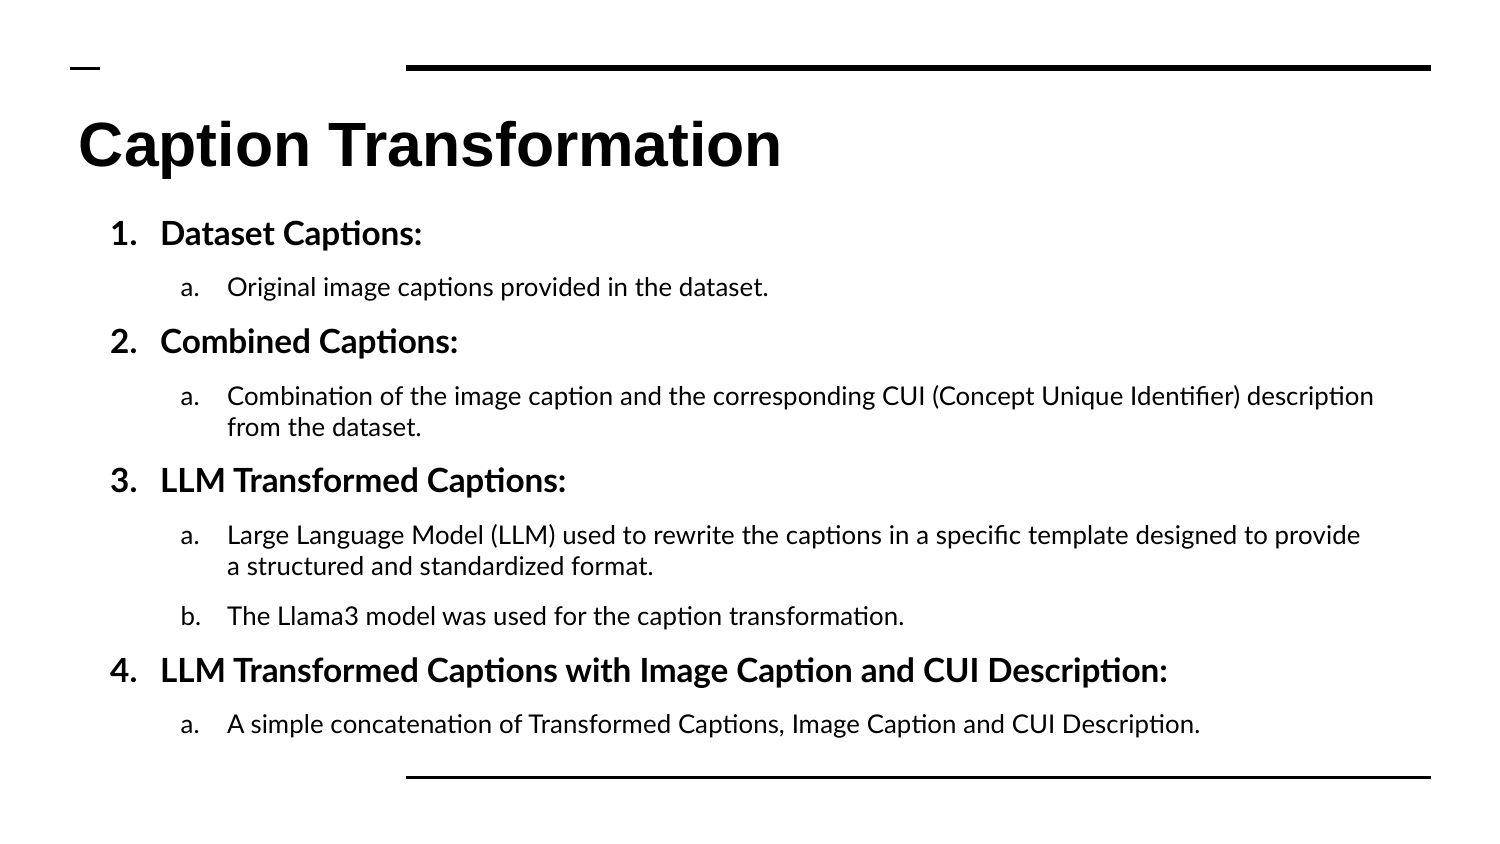

# Caption Transformation
Dataset Captions:
Original image captions provided in the dataset.
Combined Captions:
Combination of the image caption and the corresponding CUI (Concept Unique Identifier) description from the dataset.
LLM Transformed Captions:
Large Language Model (LLM) used to rewrite the captions in a specific template designed to provide a structured and standardized format.
The Llama3 model was used for the caption transformation.
LLM Transformed Captions with Image Caption and CUI Description:
A simple concatenation of Transformed Captions, Image Caption and CUI Description.